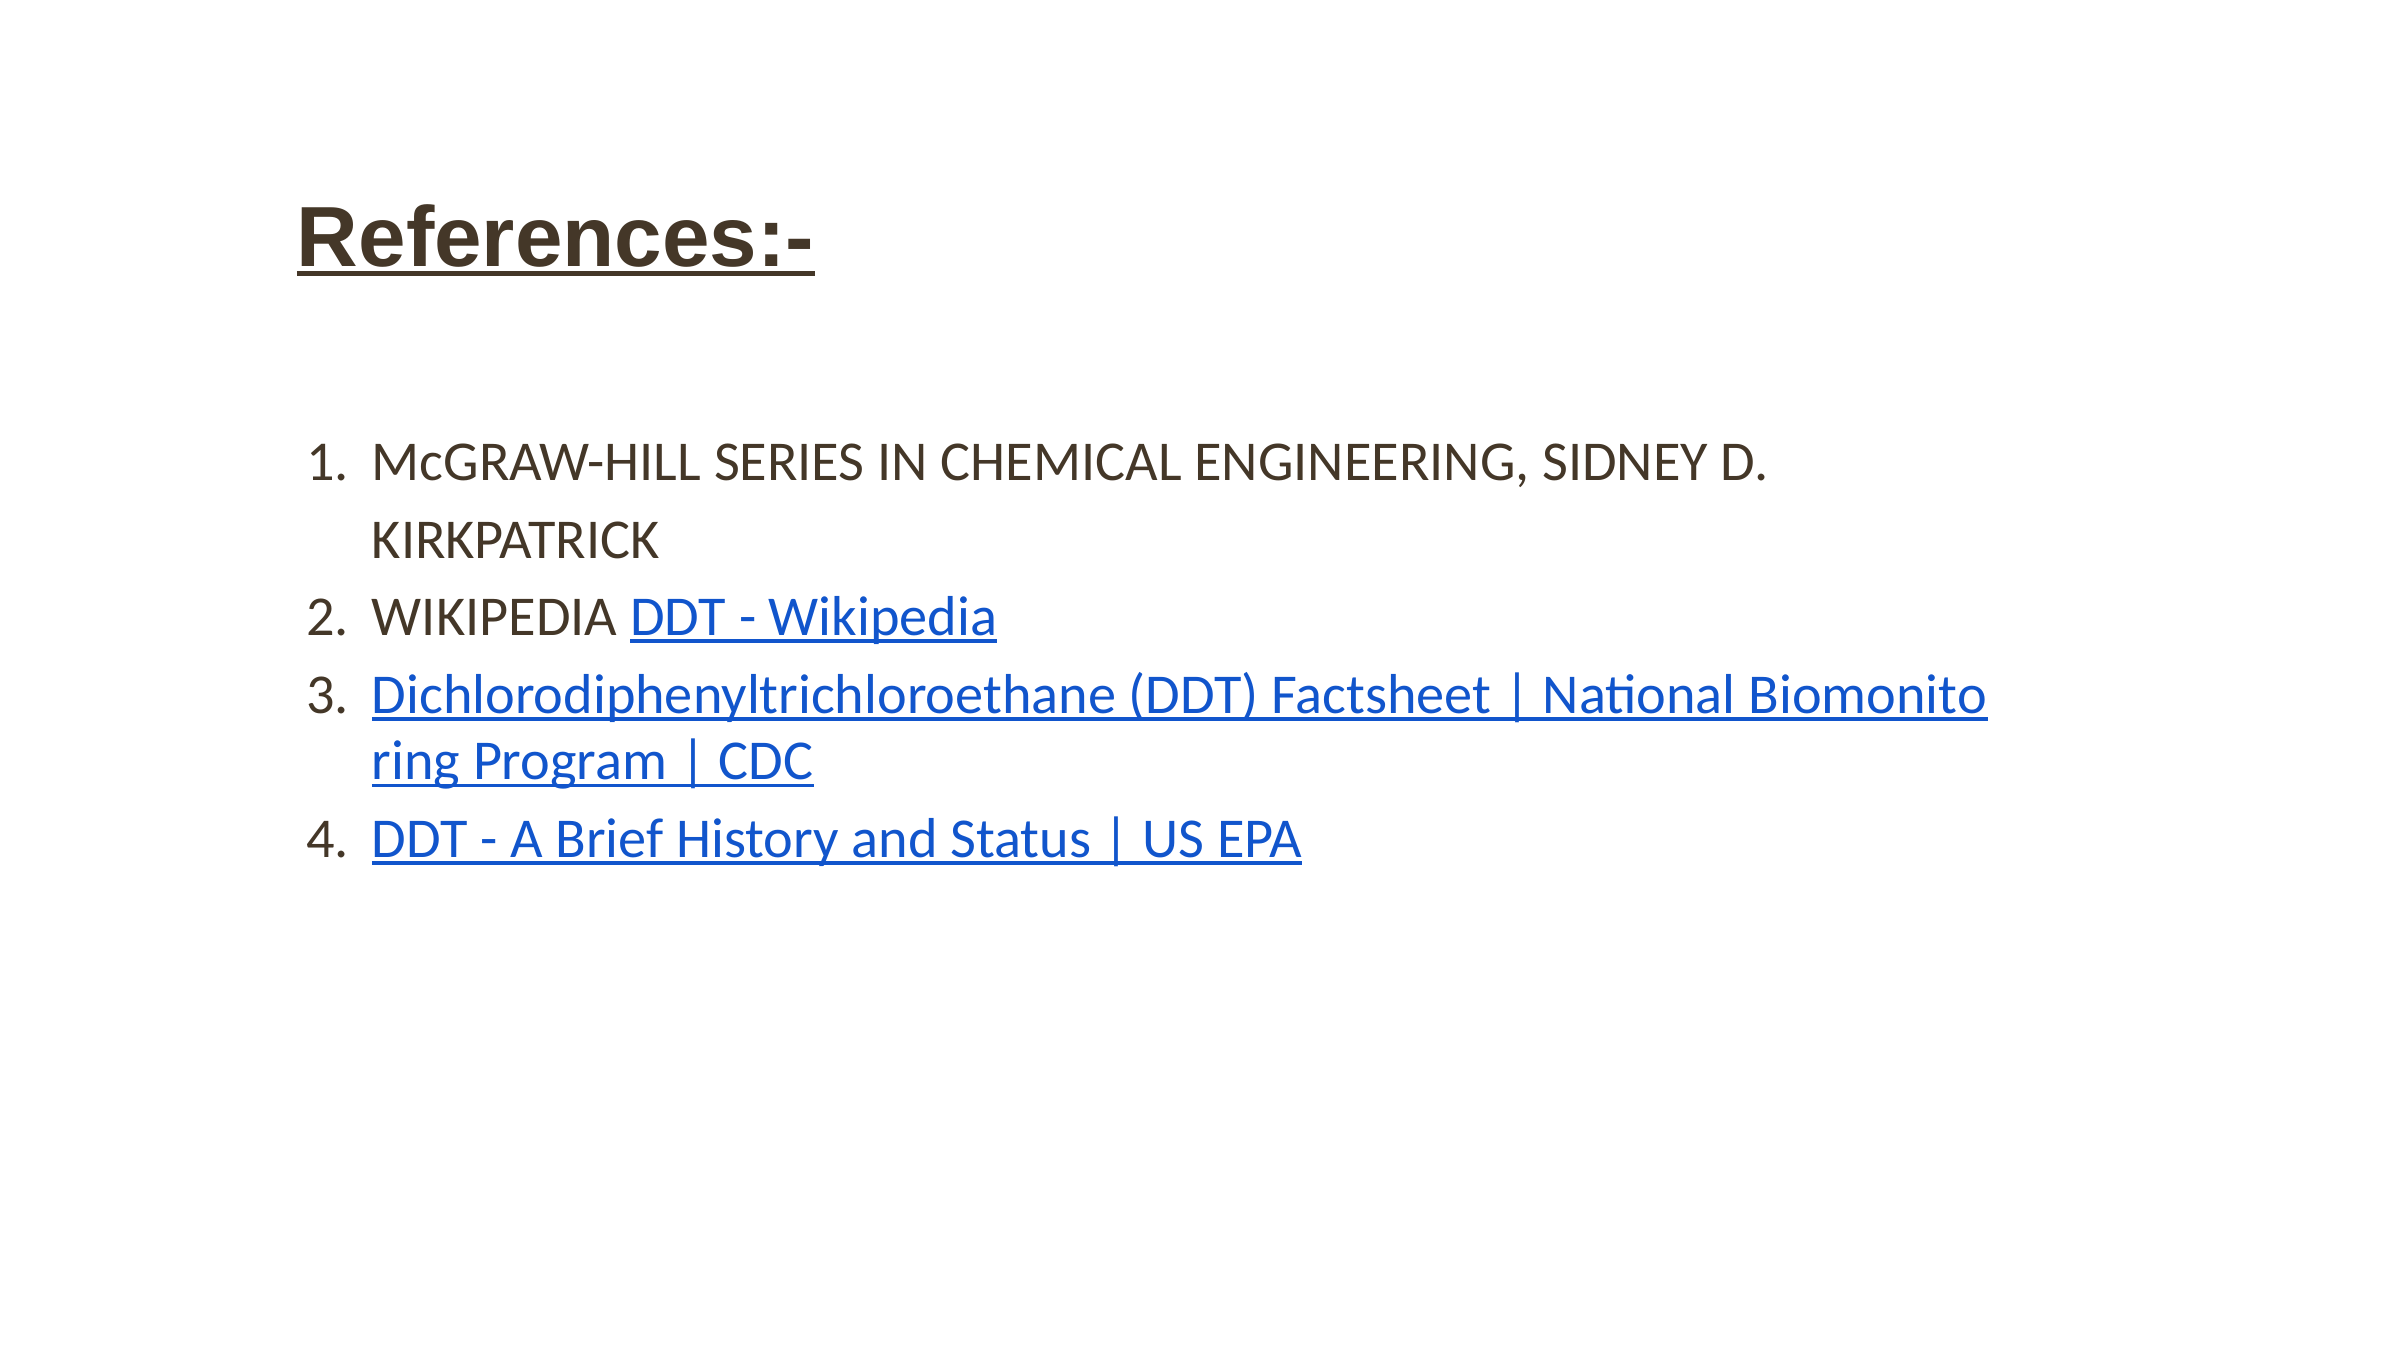

References:-

McGRAW-HILL SERIES IN CHEMICAL ENGINEERING, SIDNEY D. KIRKPATRICK
WIKIPEDIA DDT - Wikipedia
Dichlorodiphenyltrichloroethane (DDT) Factsheet | National Biomonitoring Program | CDC
DDT - A Brief History and Status | US EPA